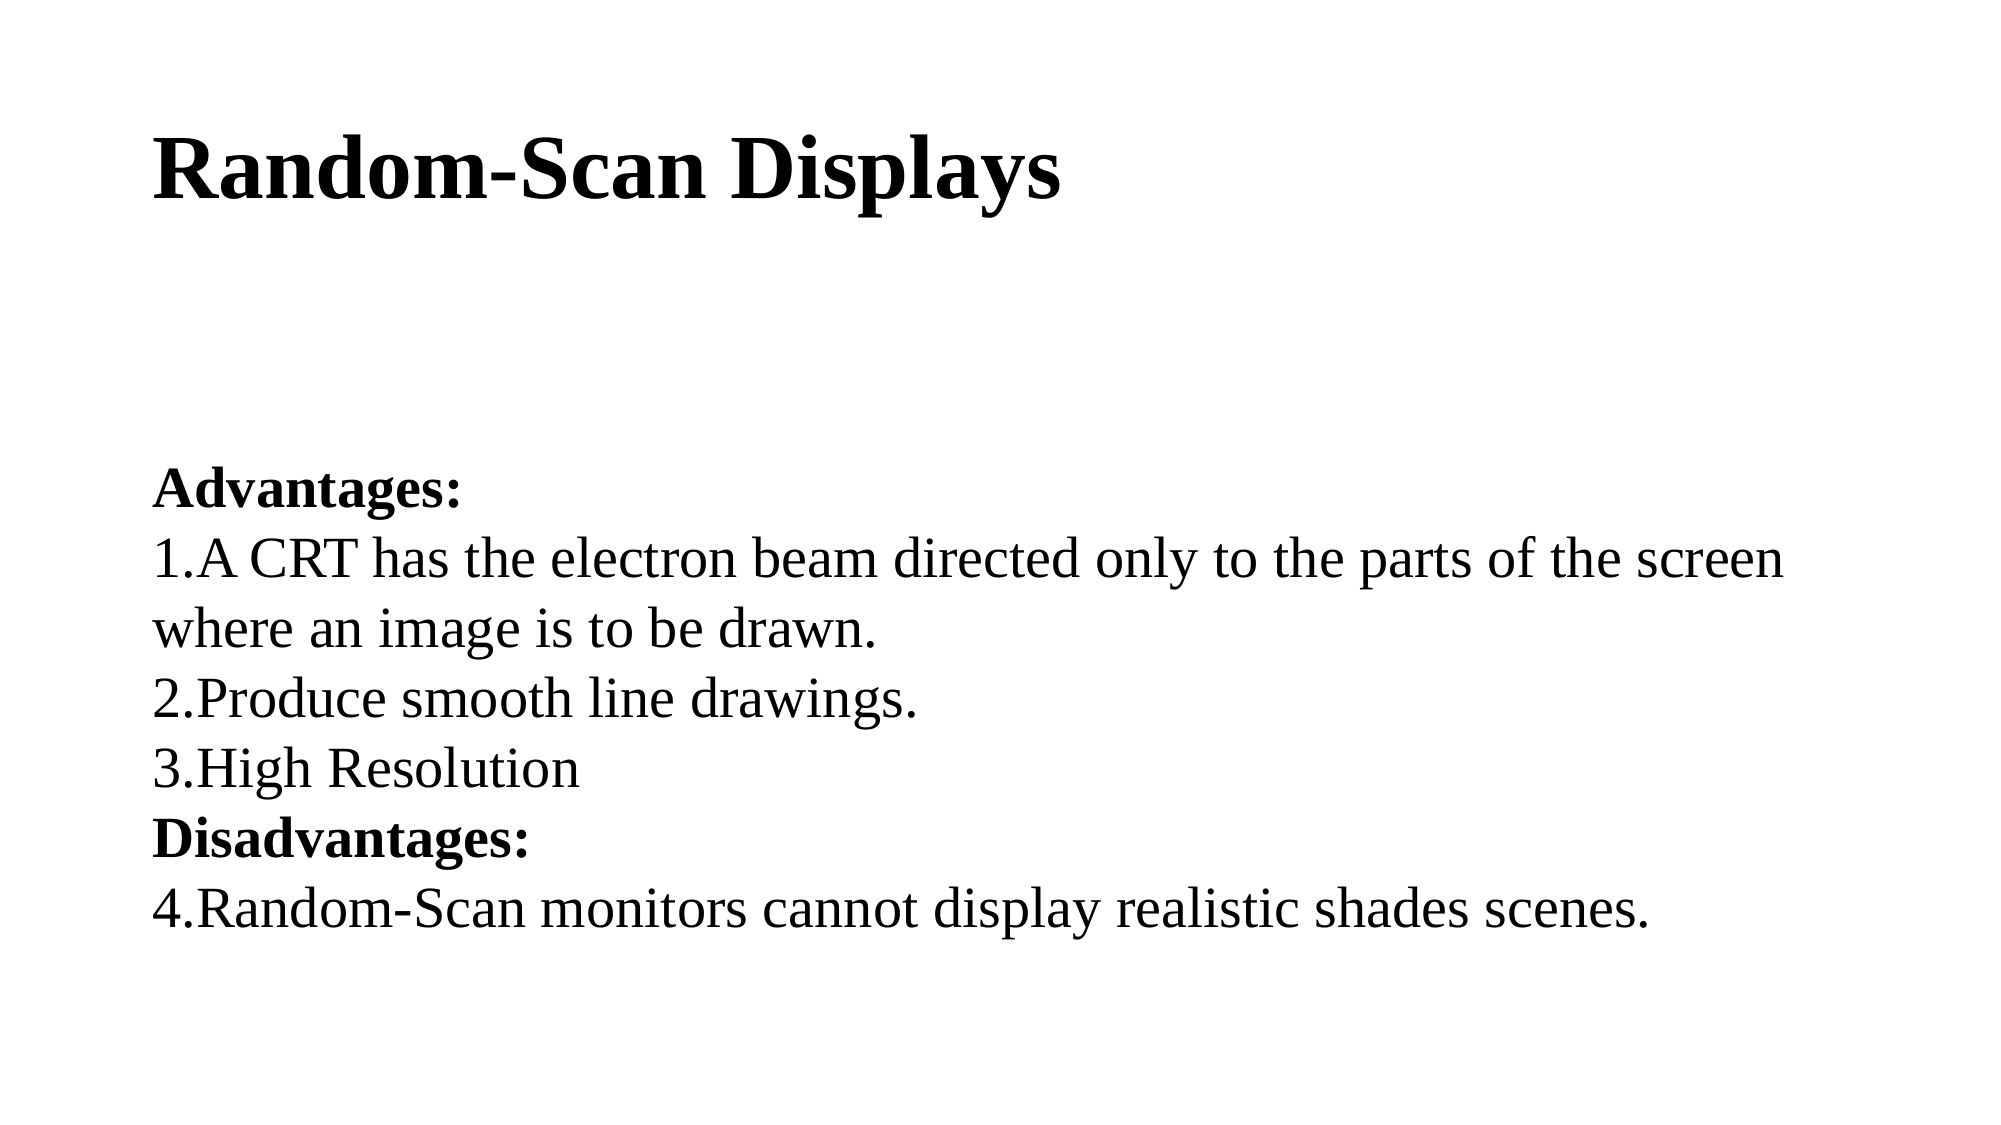

# Random-Scan Displays
Advantages:
A CRT has the electron beam directed only to the parts of the screen where an image is to be drawn.
Produce smooth line drawings.
High Resolution
Disadvantages:
Random-Scan monitors cannot display realistic shades scenes.